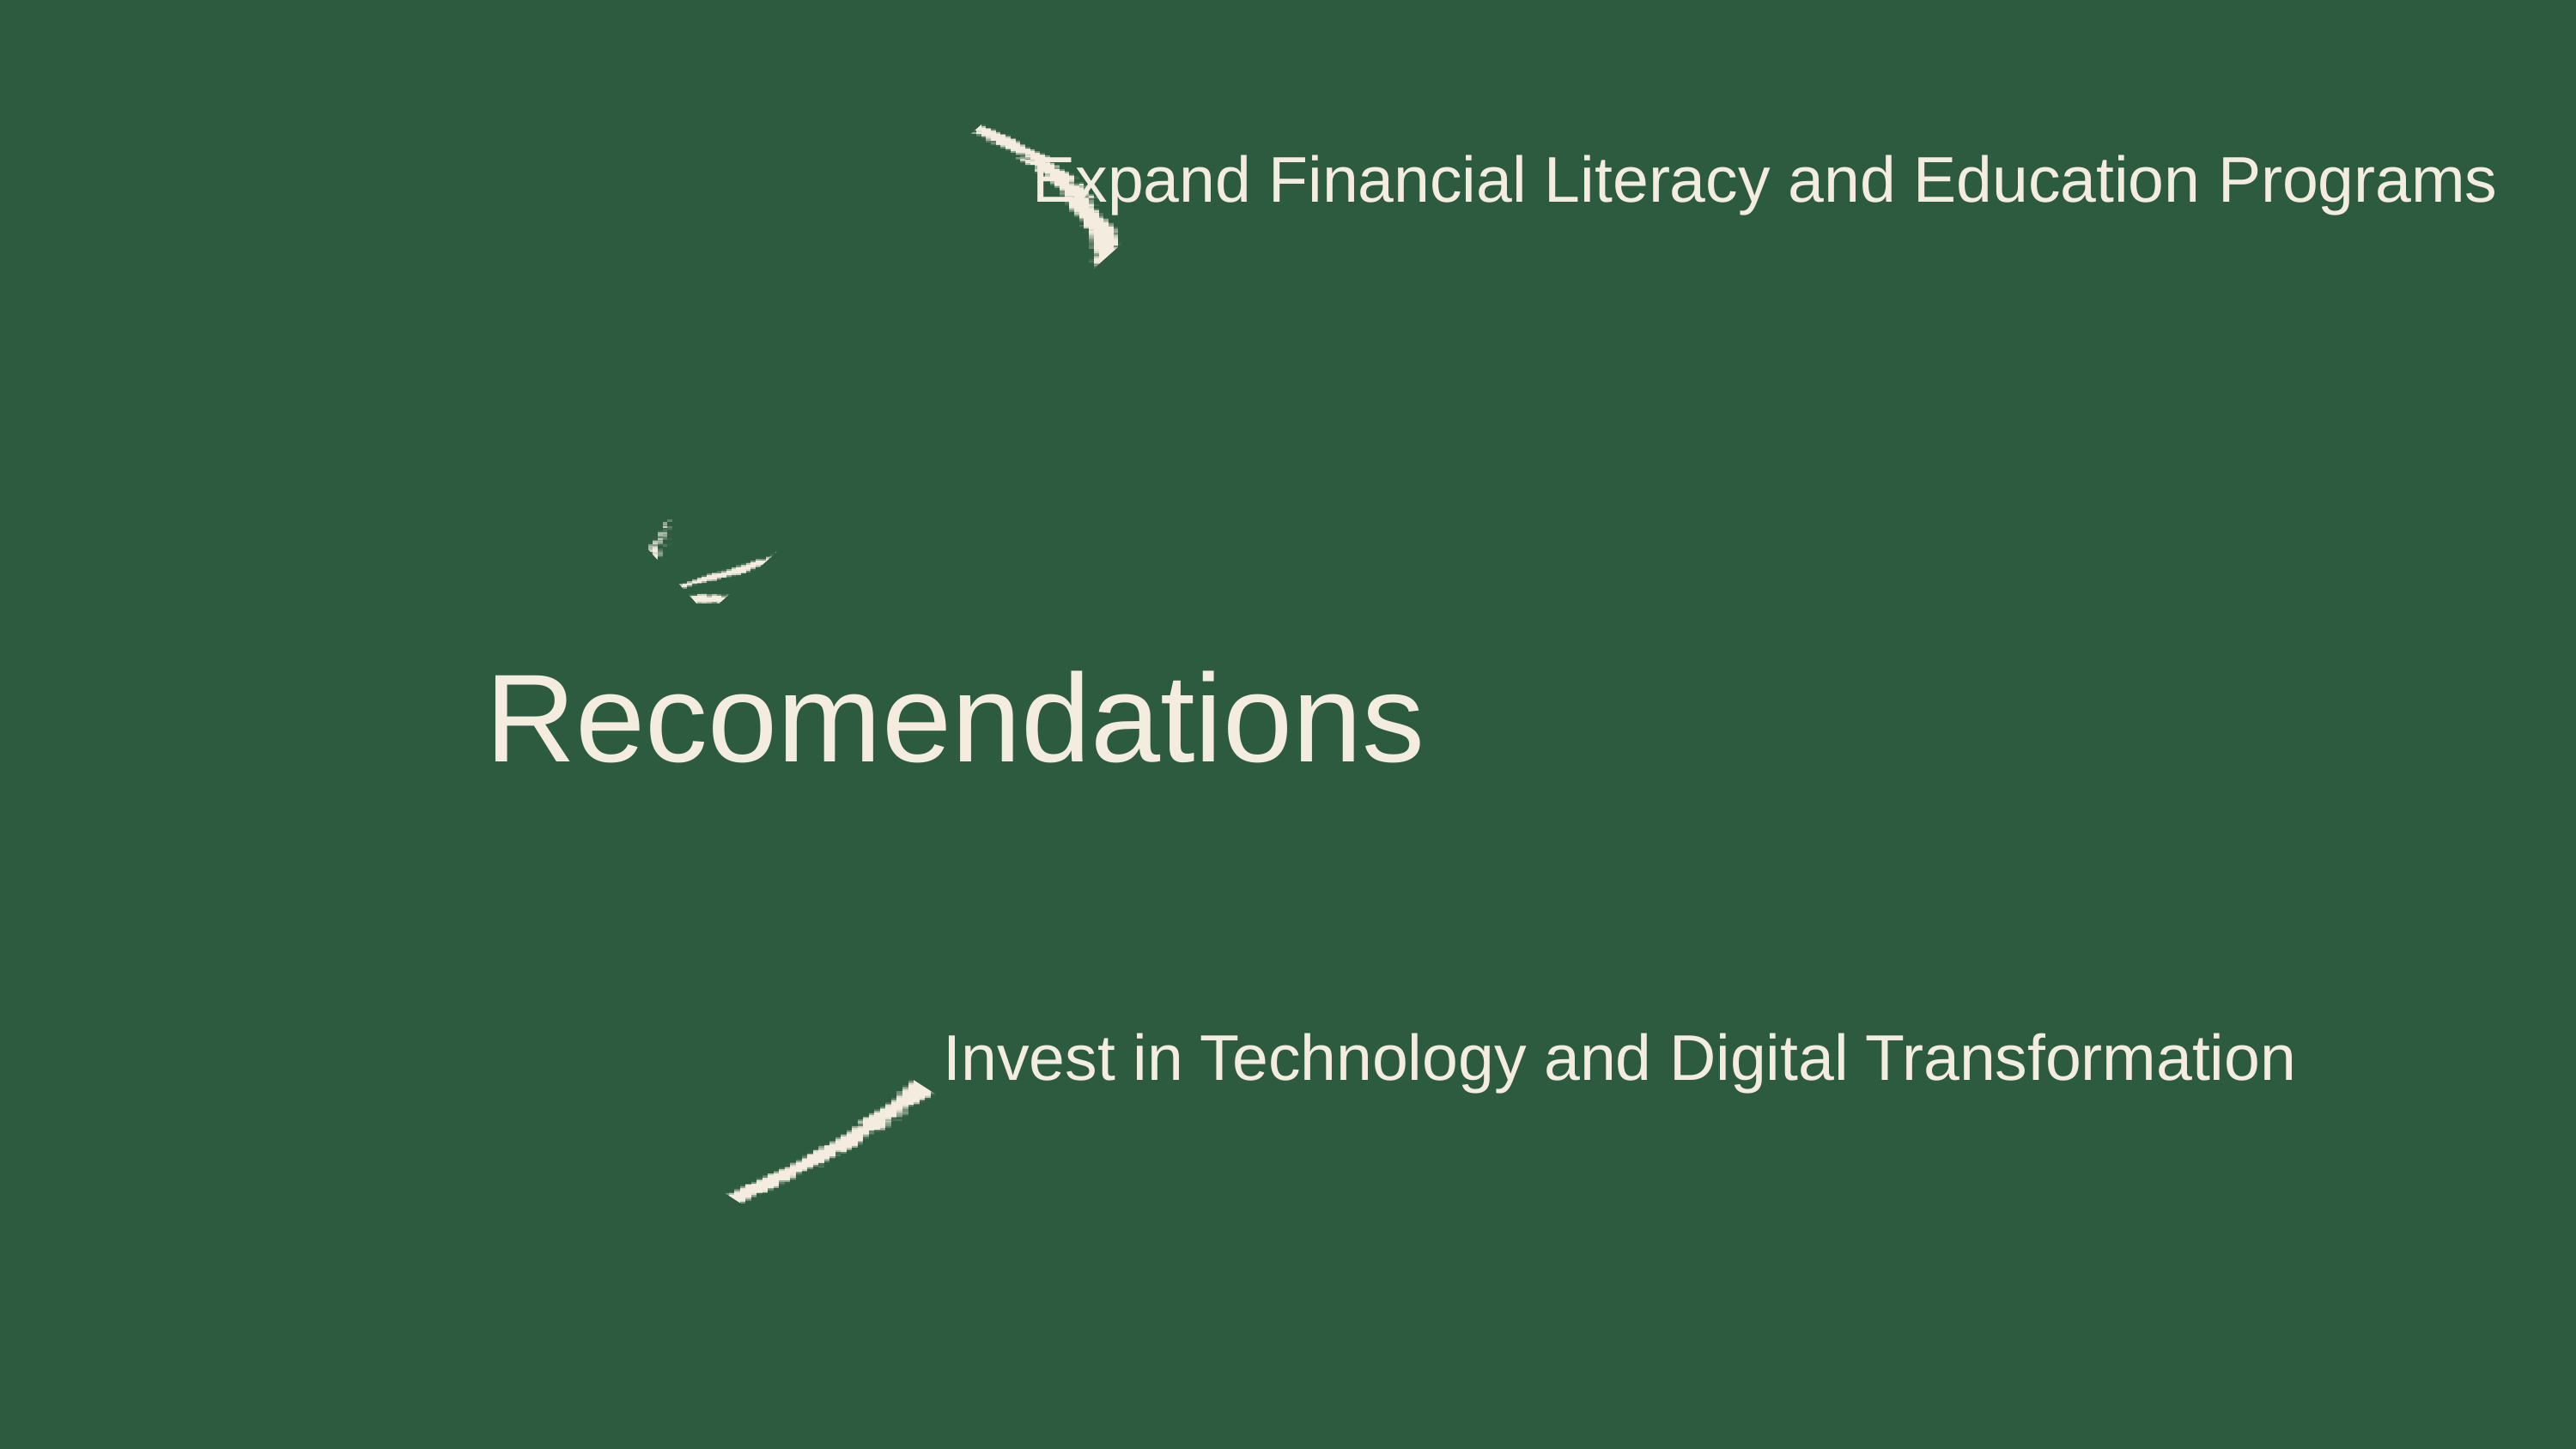

Expand Financial Literacy and Education Programs
Recomendations

Invest in Technology and Digital Transformation